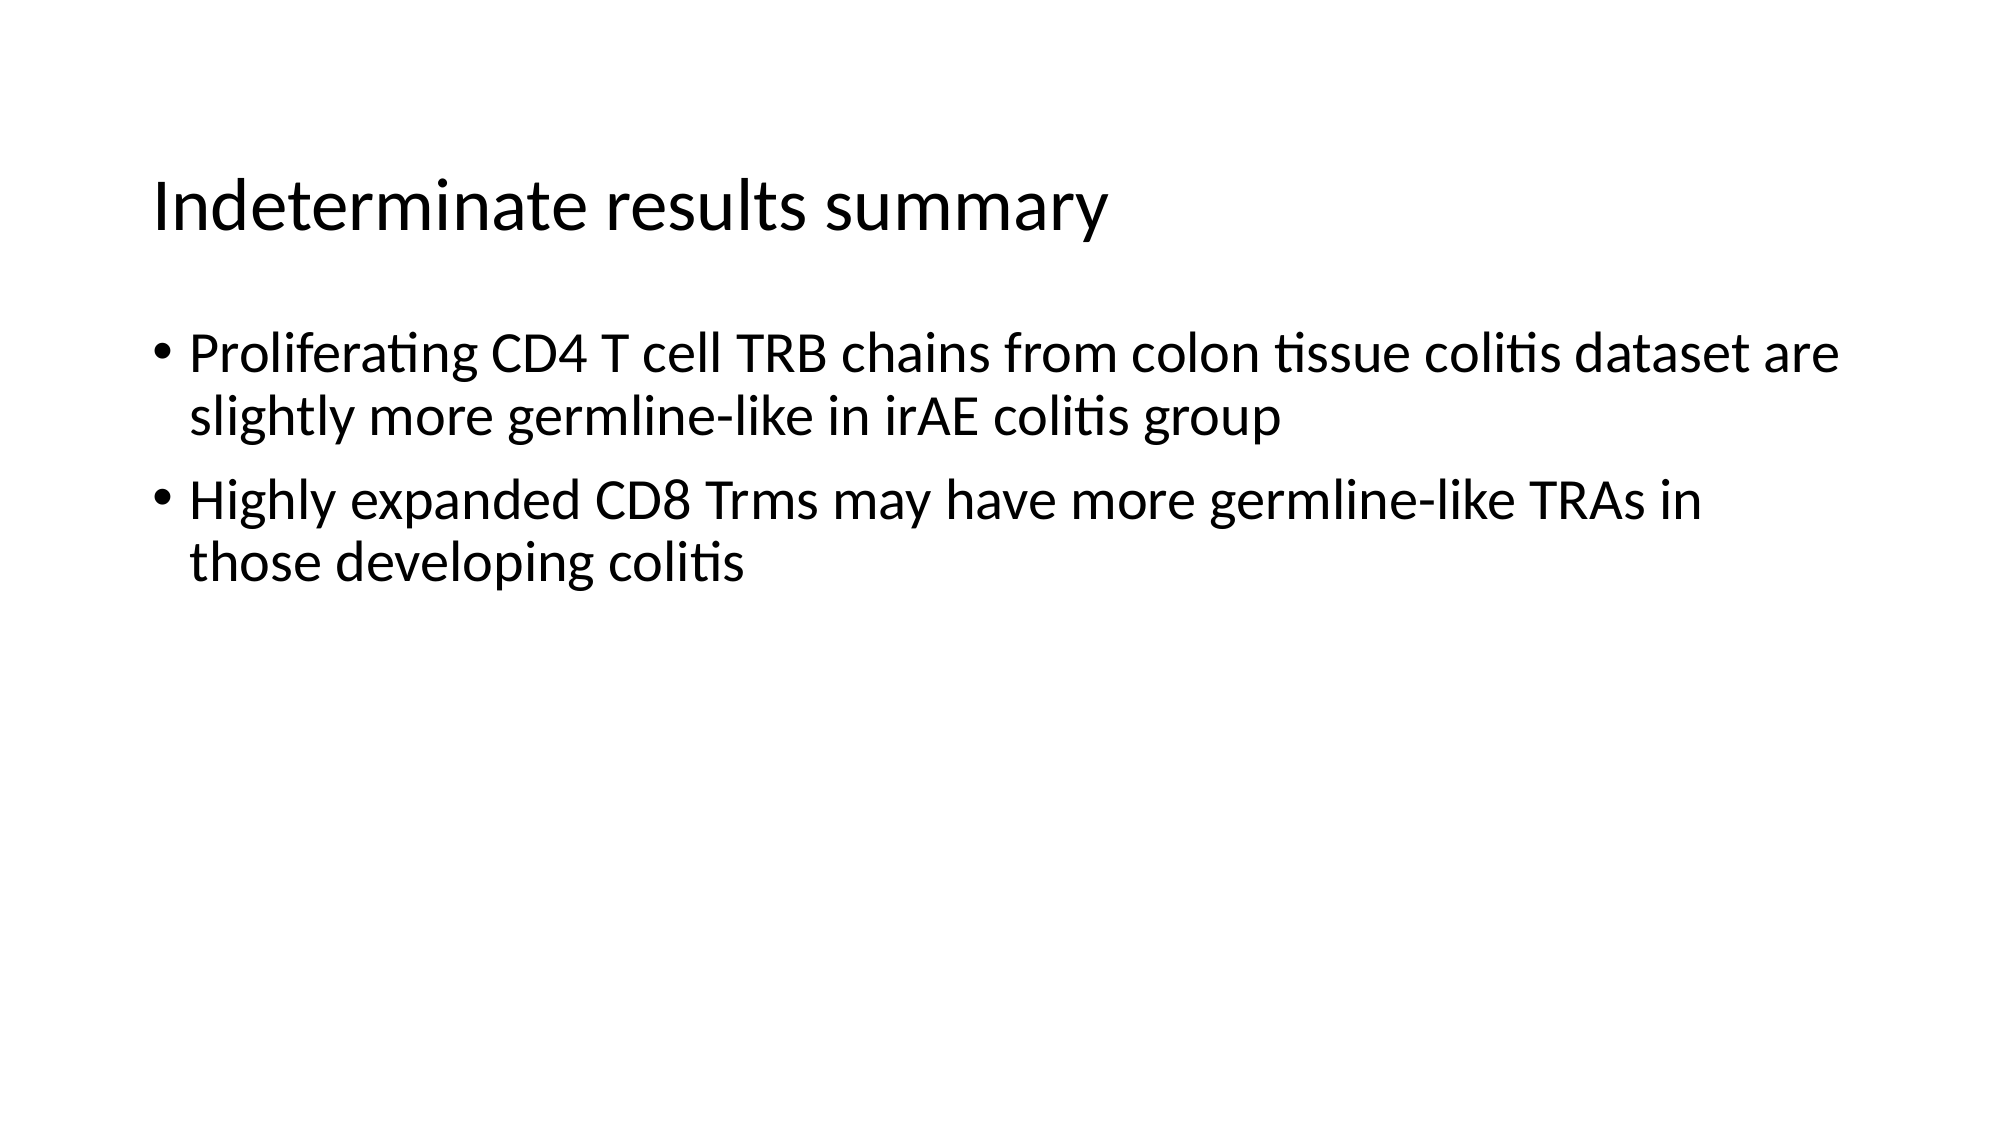

# Indeterminate results summary
Proliferating CD4 T cell TRB chains from colon tissue colitis dataset are slightly more germline-like in irAE colitis group
Highly expanded CD8 Trms may have more germline-like TRAs in those developing colitis